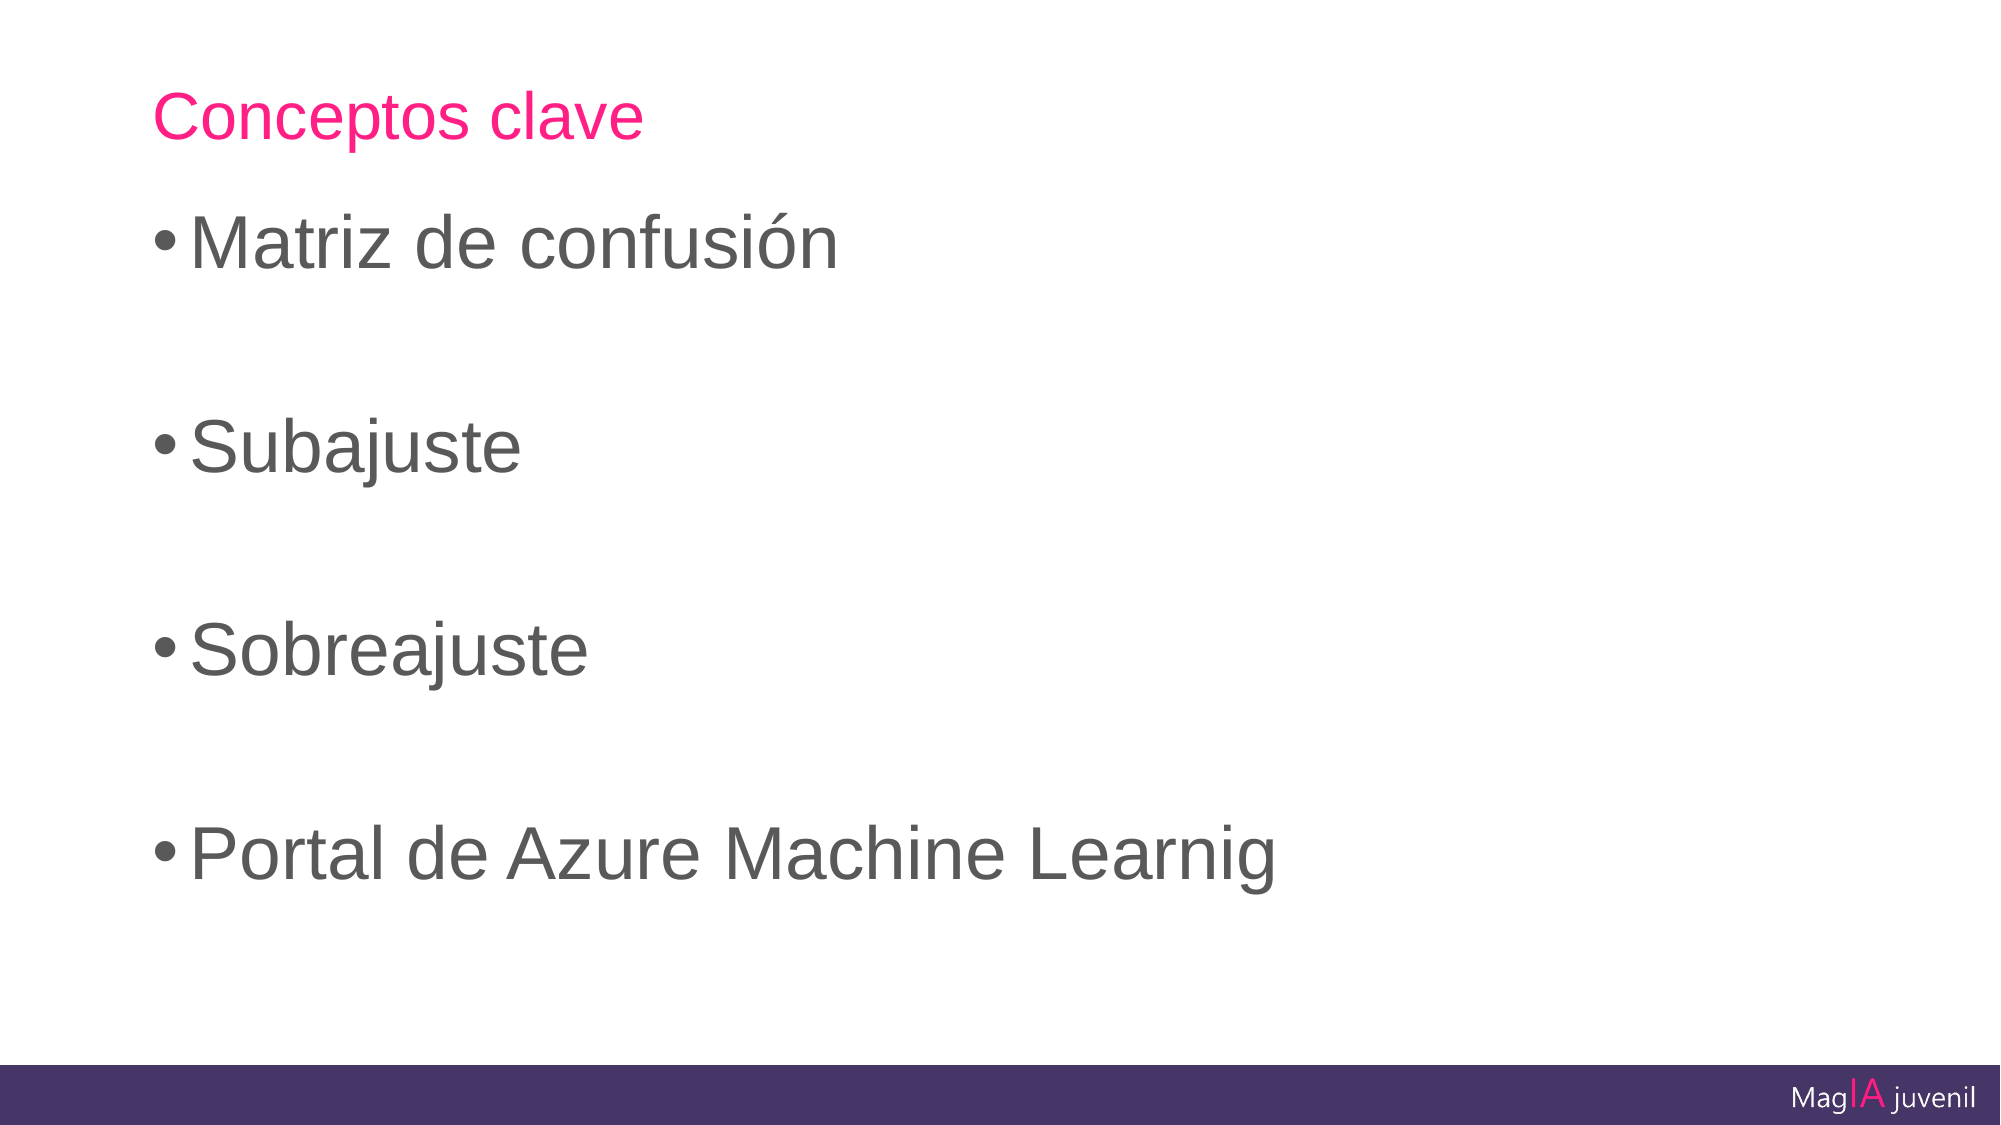

# Conceptos clave
Matriz de confusión

Subajuste

Sobreajuste

Portal de Azure Machine Learnig